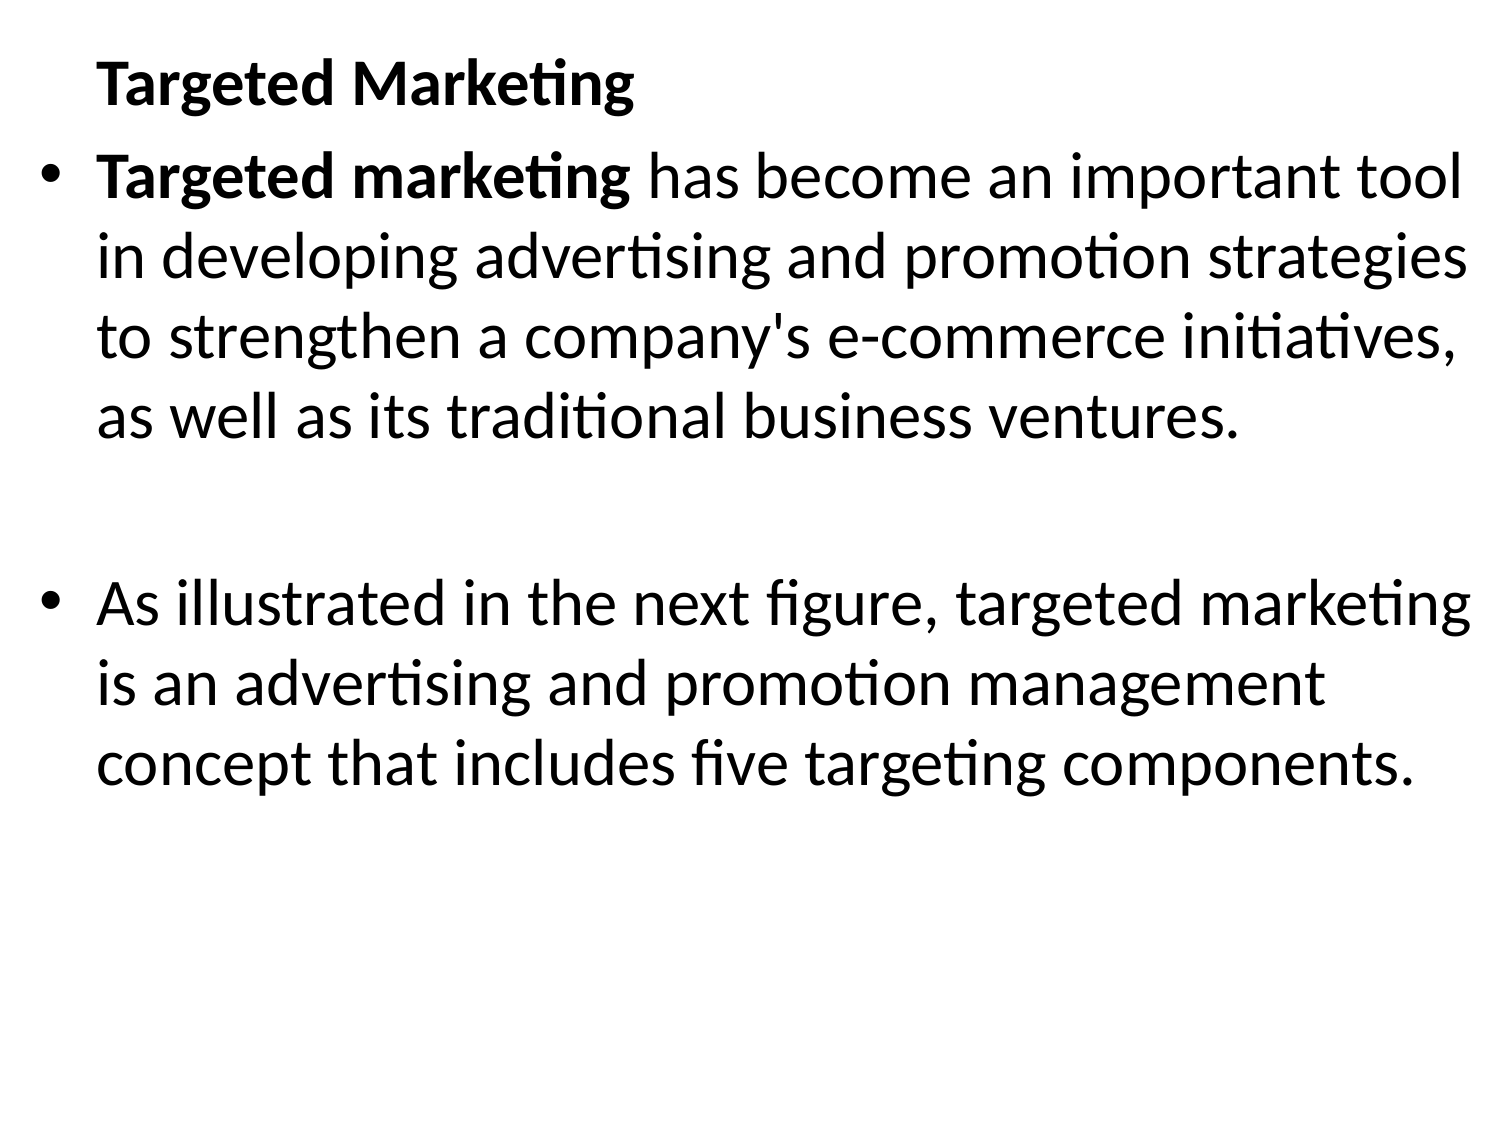

Targeted Marketing
Targeted marketing has become an important tool in developing advertising and promotion strategies to strengthen a company's e-commerce initiatives, as well as its traditional business ventures.

As illustrated in the next figure, targeted marketing is an advertising and promotion management concept that includes five targeting components.